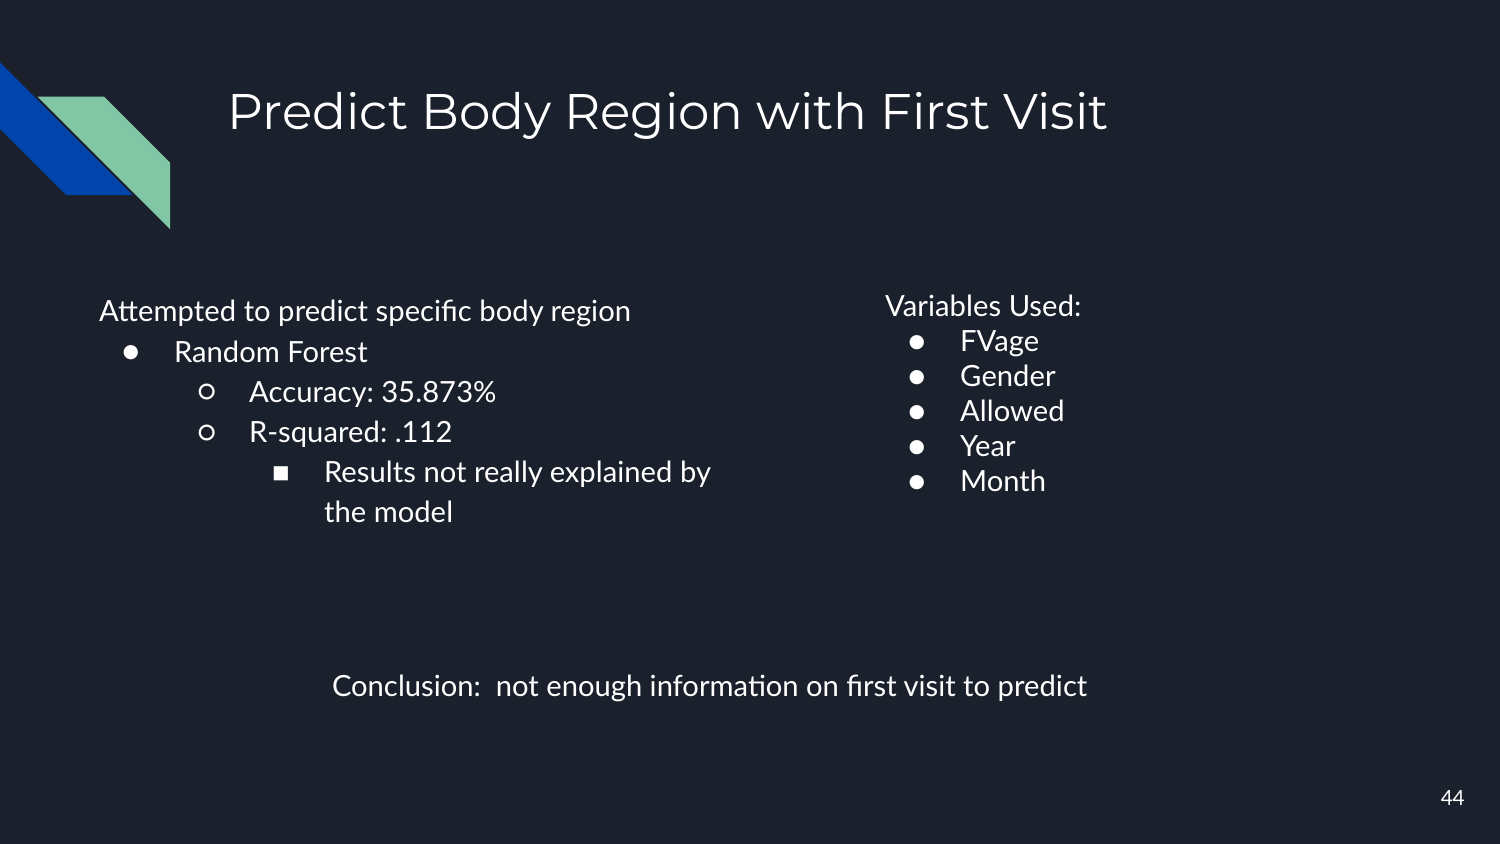

# Predict Body Region with First Visit
Attempted to predict specific body region
Random Forest
Accuracy: 35.873%
R-squared: .112
Results not really explained by the model

Variables Used:
FVage
Gender
Allowed
Year
Month
Conclusion:  not enough information on first visit to predict
44